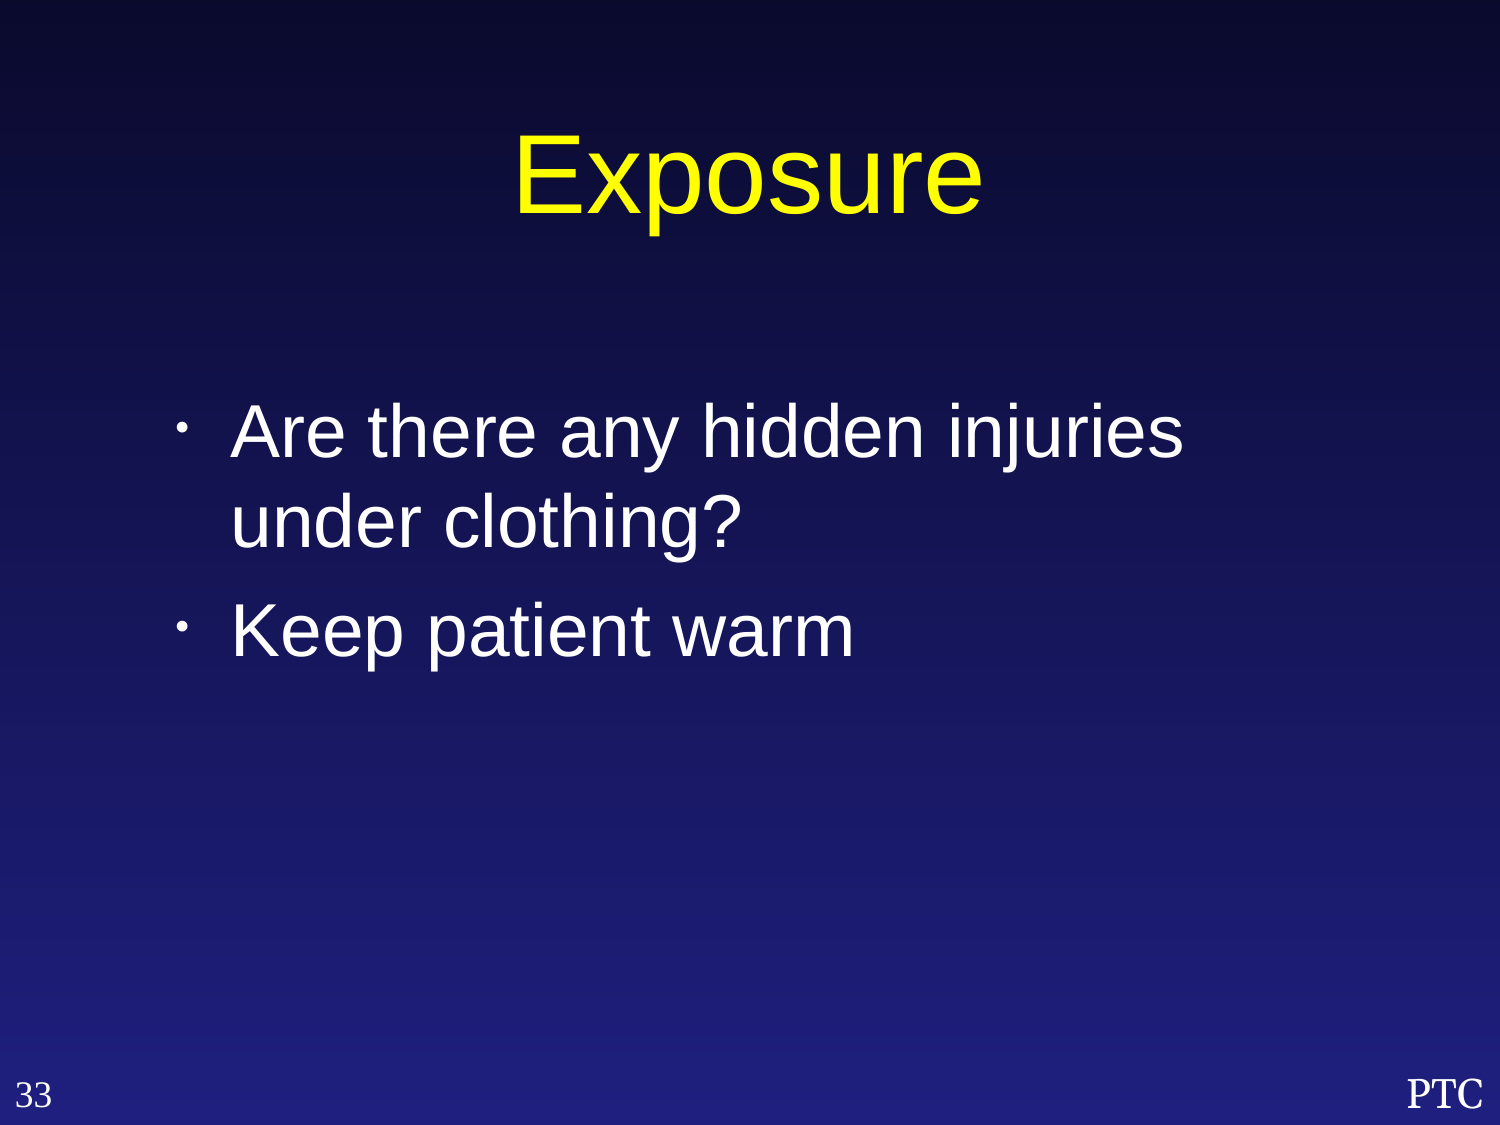

Exposure
Are there any hidden injuries under clothing?
Keep patient warm
33